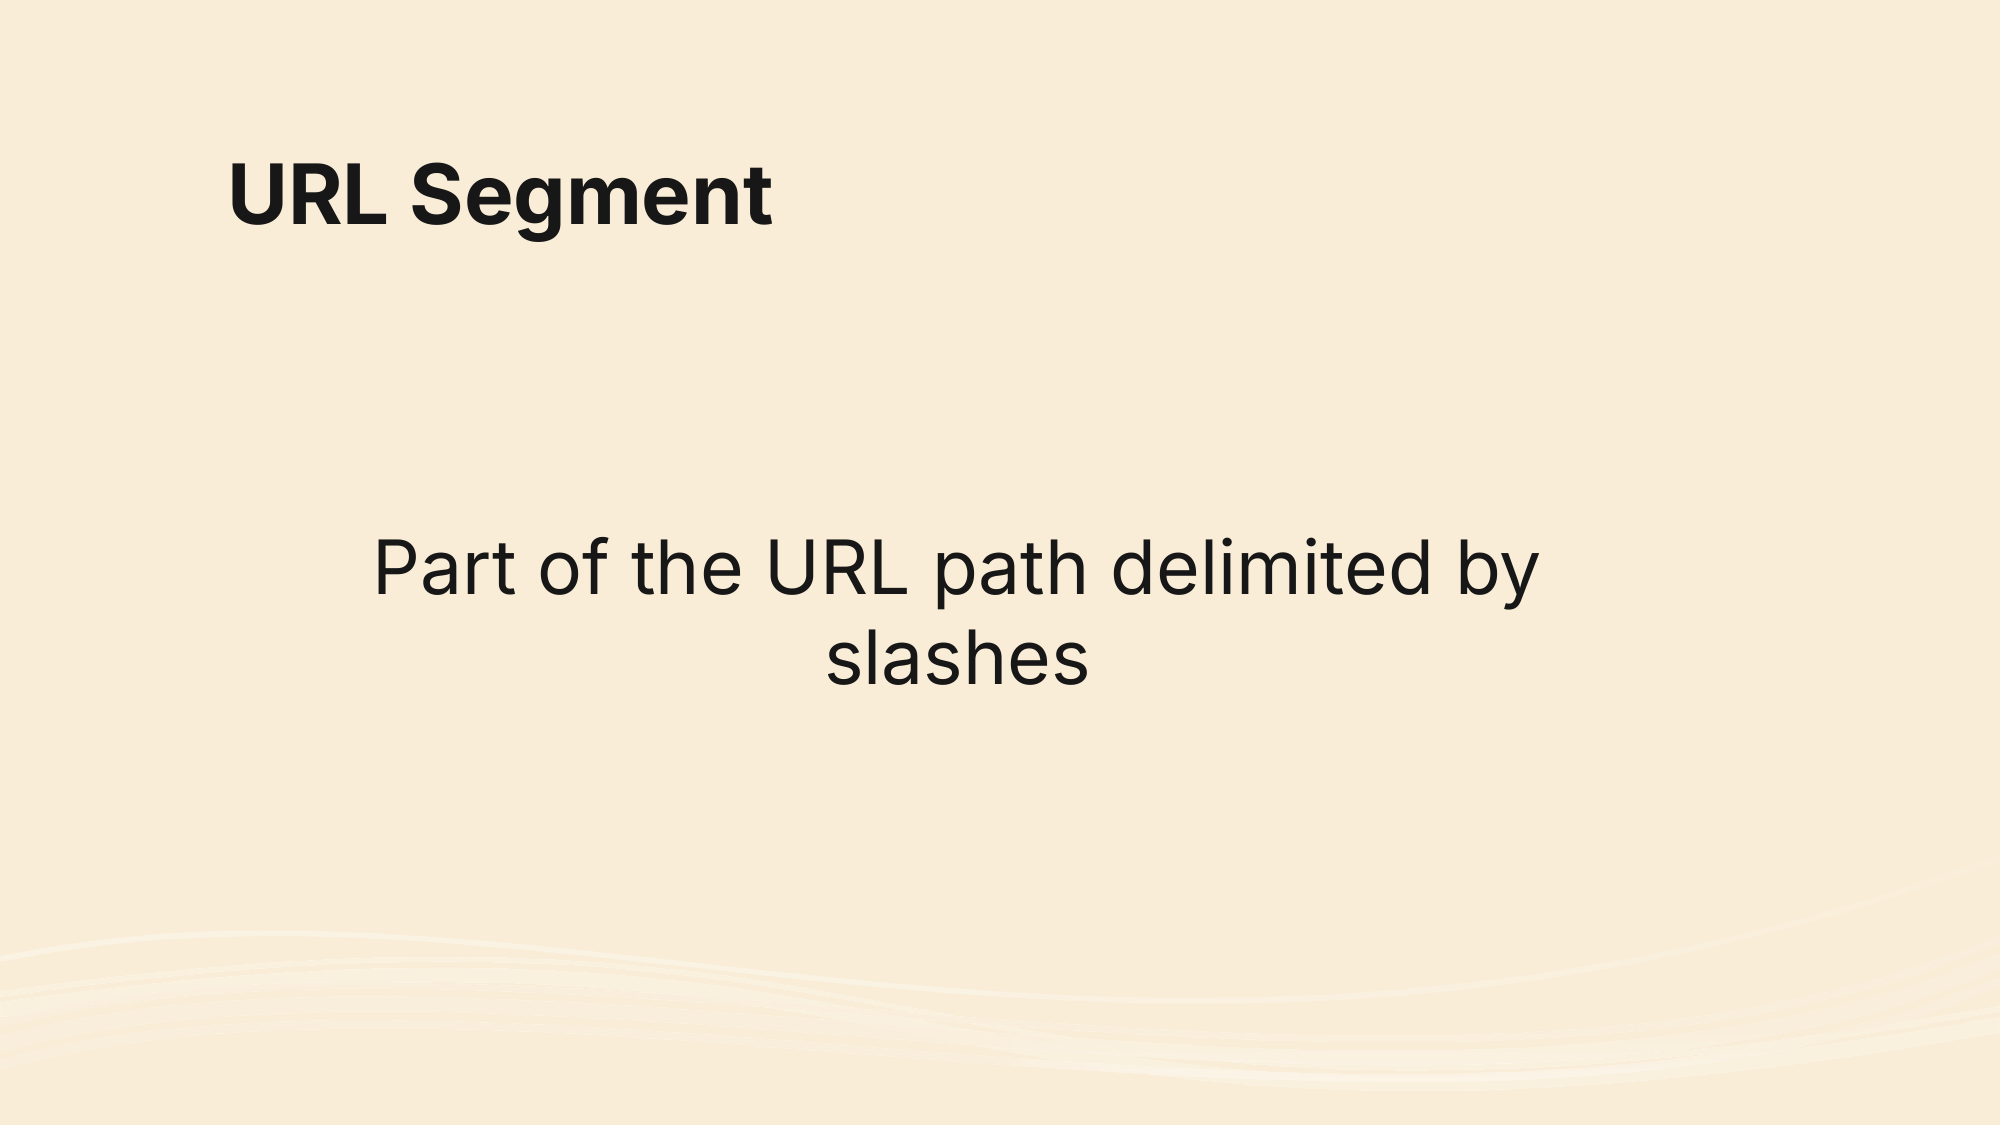

# URL Segment
Part of the URL path delimited by slashes